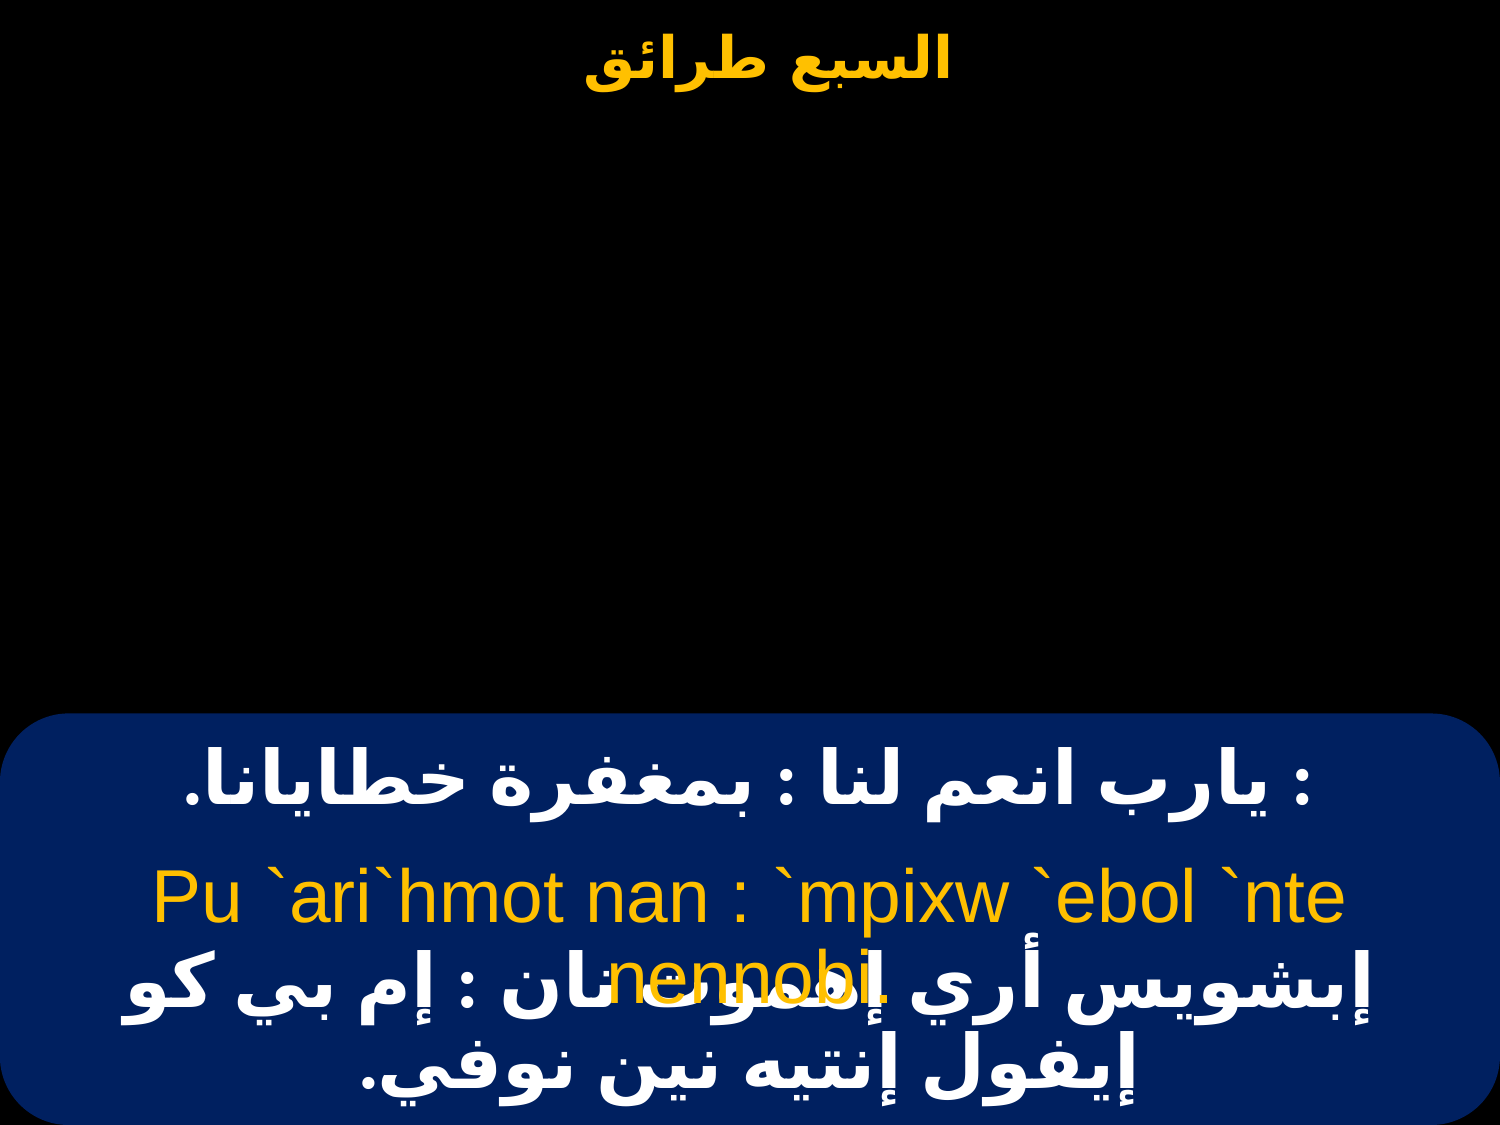

# : يارب انعم لنا : بمغفرة خطايانا.
Pu `ari`hmot nan : `mpixw `ebol `nte nennobi.
إبشويس أري إهموت نان : إم بي كو إيفول إنتيه نين نوفي.